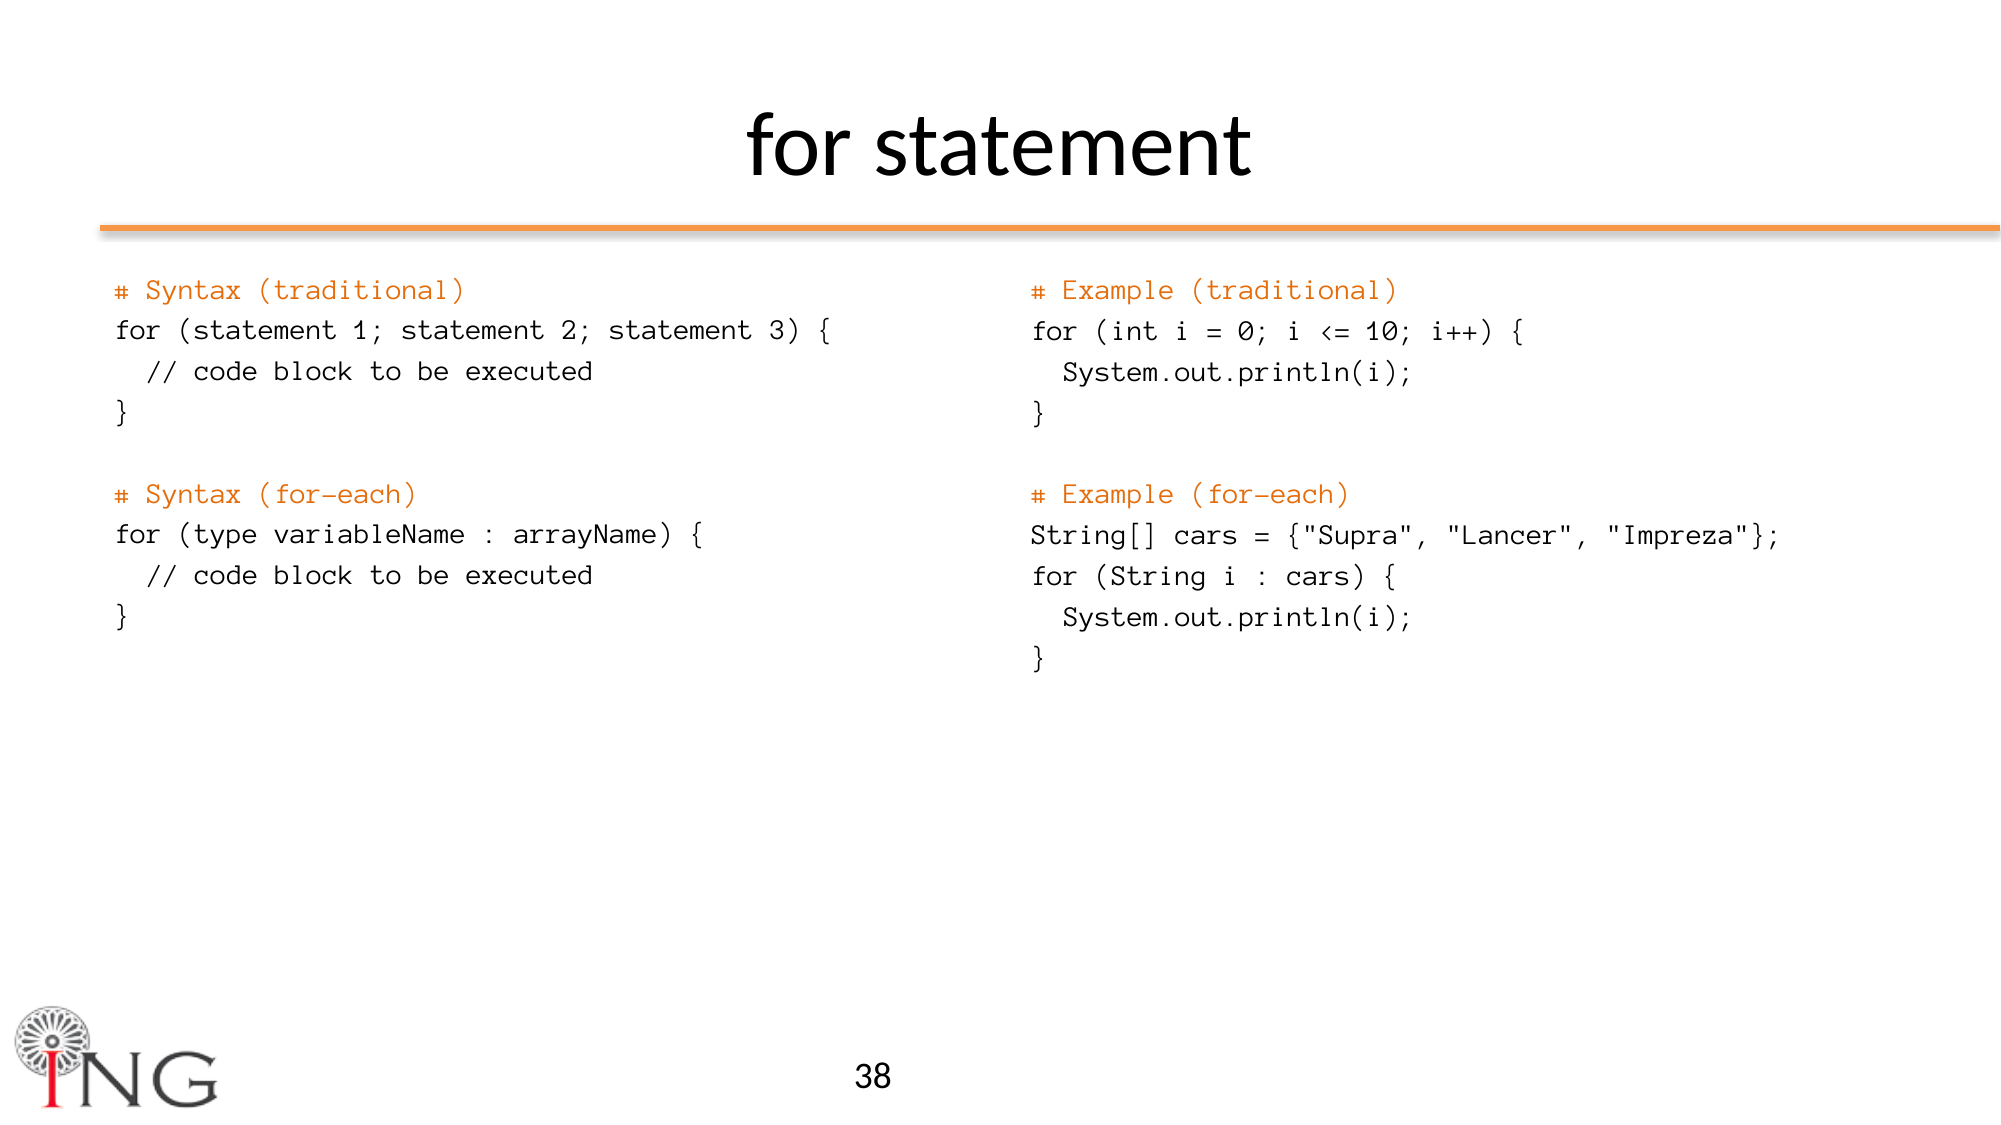

# for statement
# Syntax (traditional)
for (statement 1; statement 2; statement 3) {
  // code block to be executed
}

# Syntax (for-each)
for (type variableName : arrayName) {
  // code block to be executed
}
# Example (traditional)
for (int i = 0; i <= 10; i++) {
  System.out.println(i);
}

# Example (for-each)
String[] cars = {"Supra", "Lancer", "Impreza"};
for (String i : cars) {
  System.out.println(i);
}
38